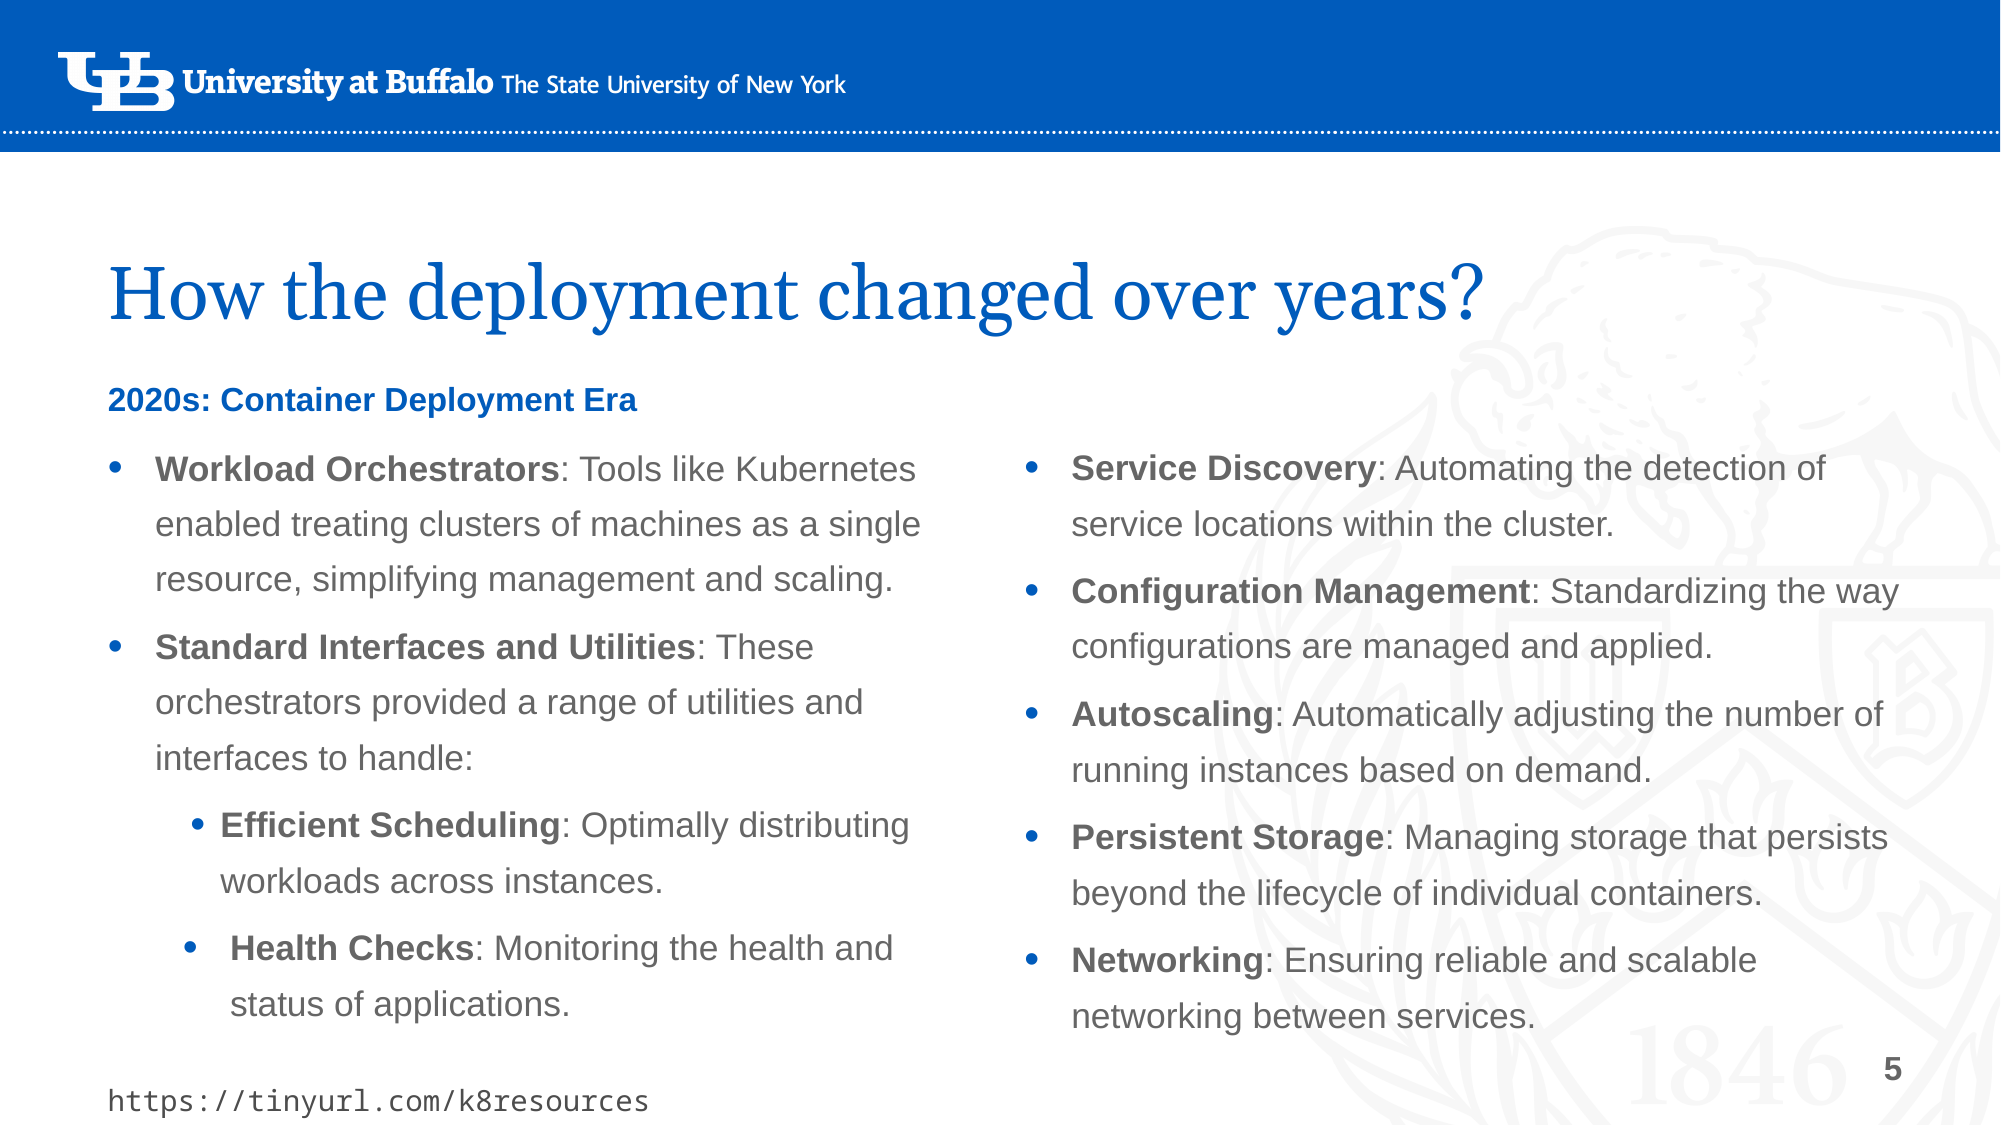

# How the deployment changed over years?
2020s: Container Deployment Era
Service Discovery: Automating the detection of service locations within the cluster.
Configuration Management: Standardizing the way configurations are managed and applied.
Autoscaling: Automatically adjusting the number of running instances based on demand.
Persistent Storage: Managing storage that persists beyond the lifecycle of individual containers.
Networking: Ensuring reliable and scalable networking between services.
Workload Orchestrators: Tools like Kubernetes enabled treating clusters of machines as a single resource, simplifying management and scaling.
Standard Interfaces and Utilities: These orchestrators provided a range of utilities and interfaces to handle:
Efficient Scheduling: Optimally distributing workloads across instances.
Health Checks: Monitoring the health and status of applications.
5
https://tinyurl.com/k8resources